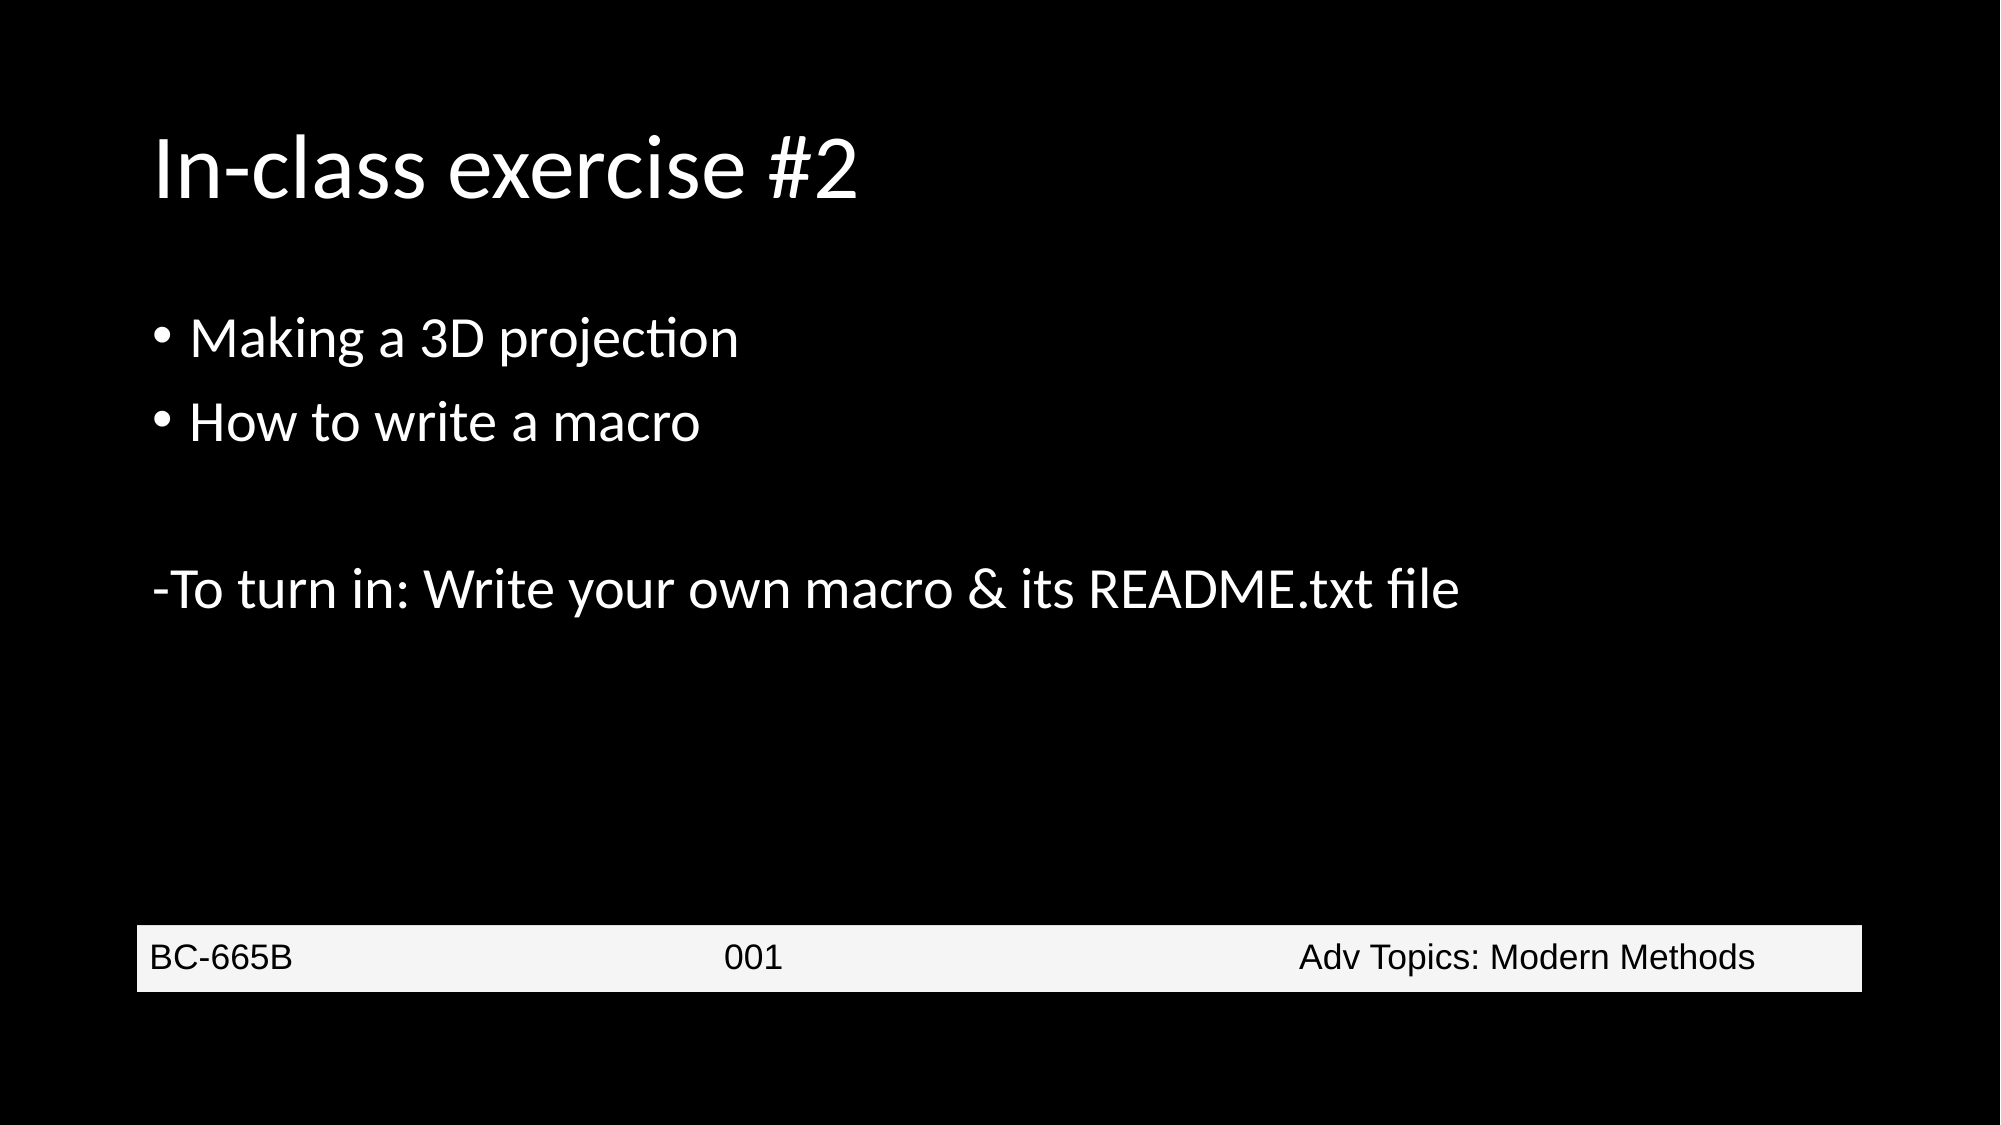

# In-class exercise #2
Making a 3D projection
How to write a macro

-To turn in: Write your own macro & its README.txt file

| BC-665B | 001 | Adv Topics: Modern Methods |
| --- | --- | --- |